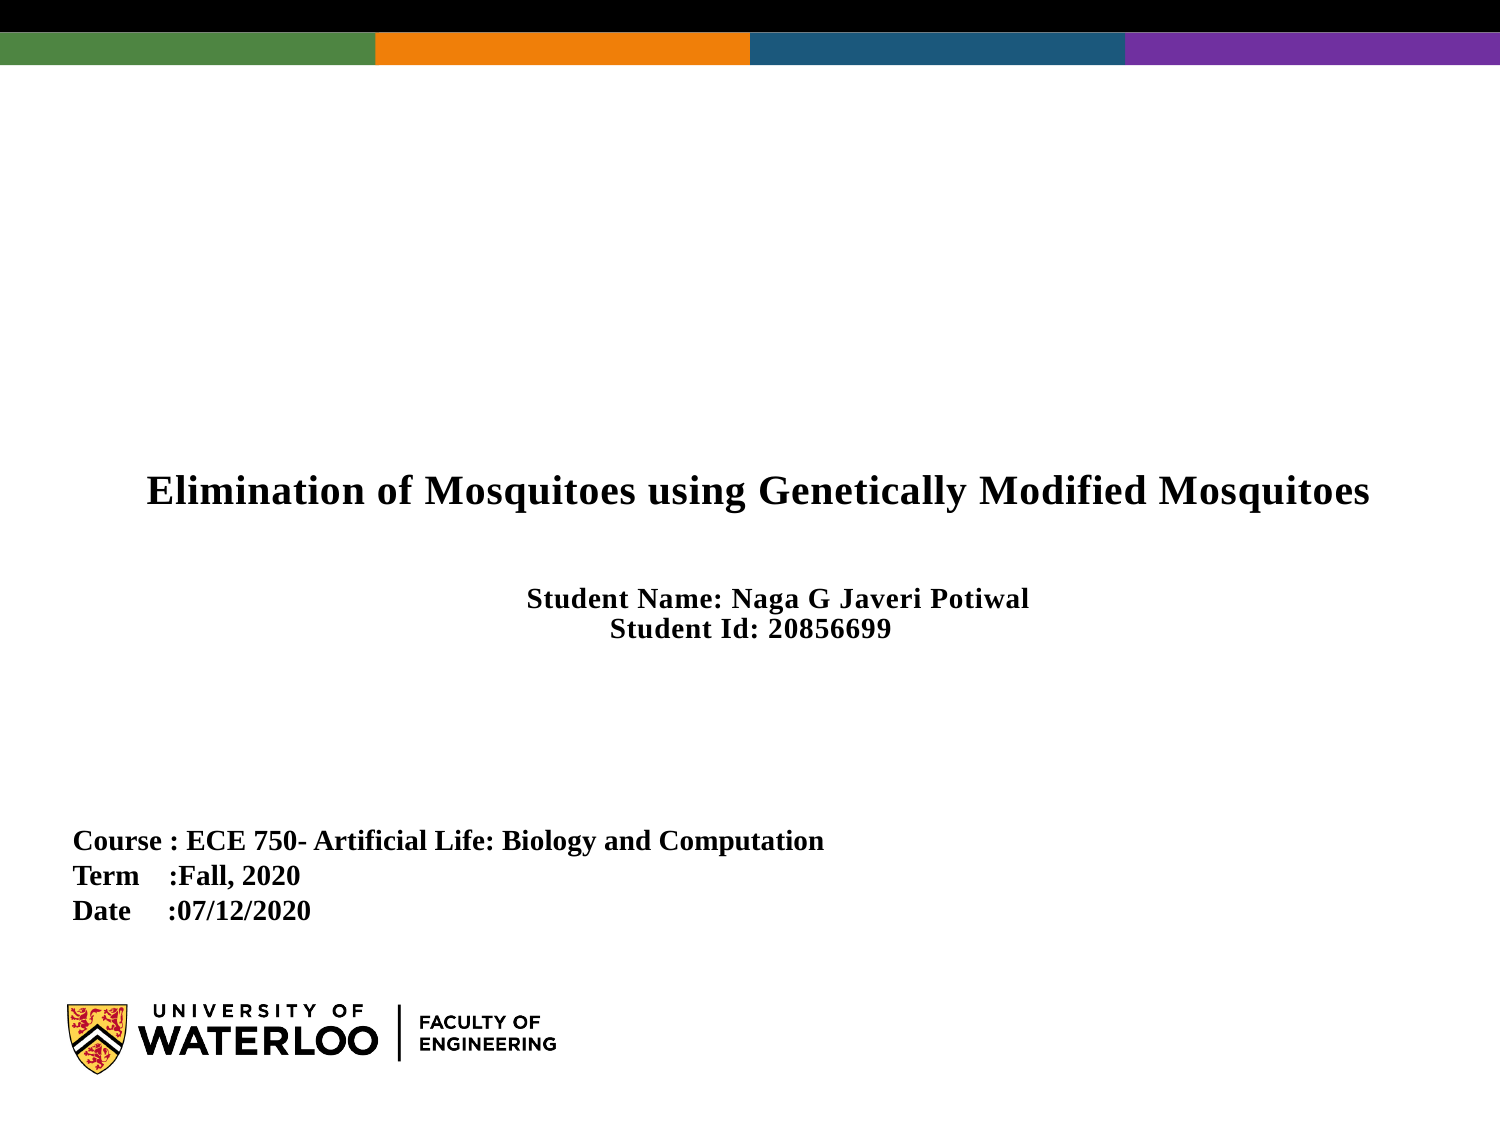

# Elimination of Mosquitoes using Genetically Modified Mosquitoes Student Name: Naga G Javeri Potiwal Student Id: 20856699
Course : ECE 750- Artificial Life: Biology and Computation
Term    :Fall, 2020
Date     :07/12/2020